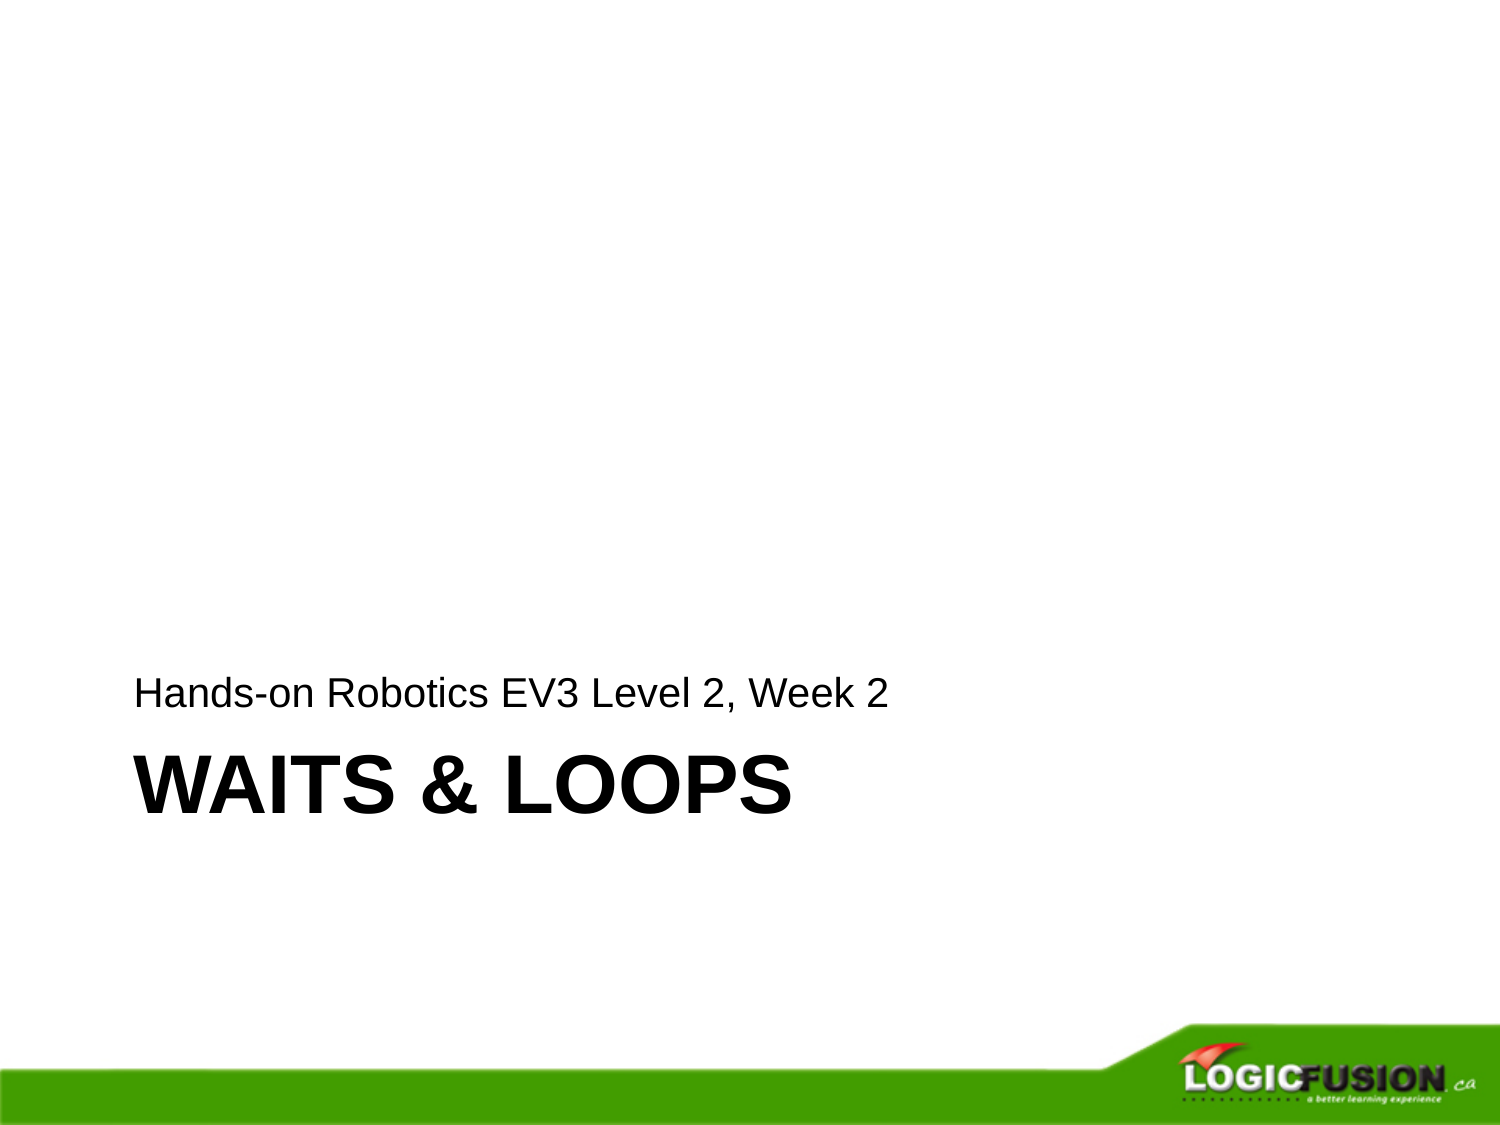

Hands-on Robotics EV3 Level 2, Week 2
# Waits & Loops